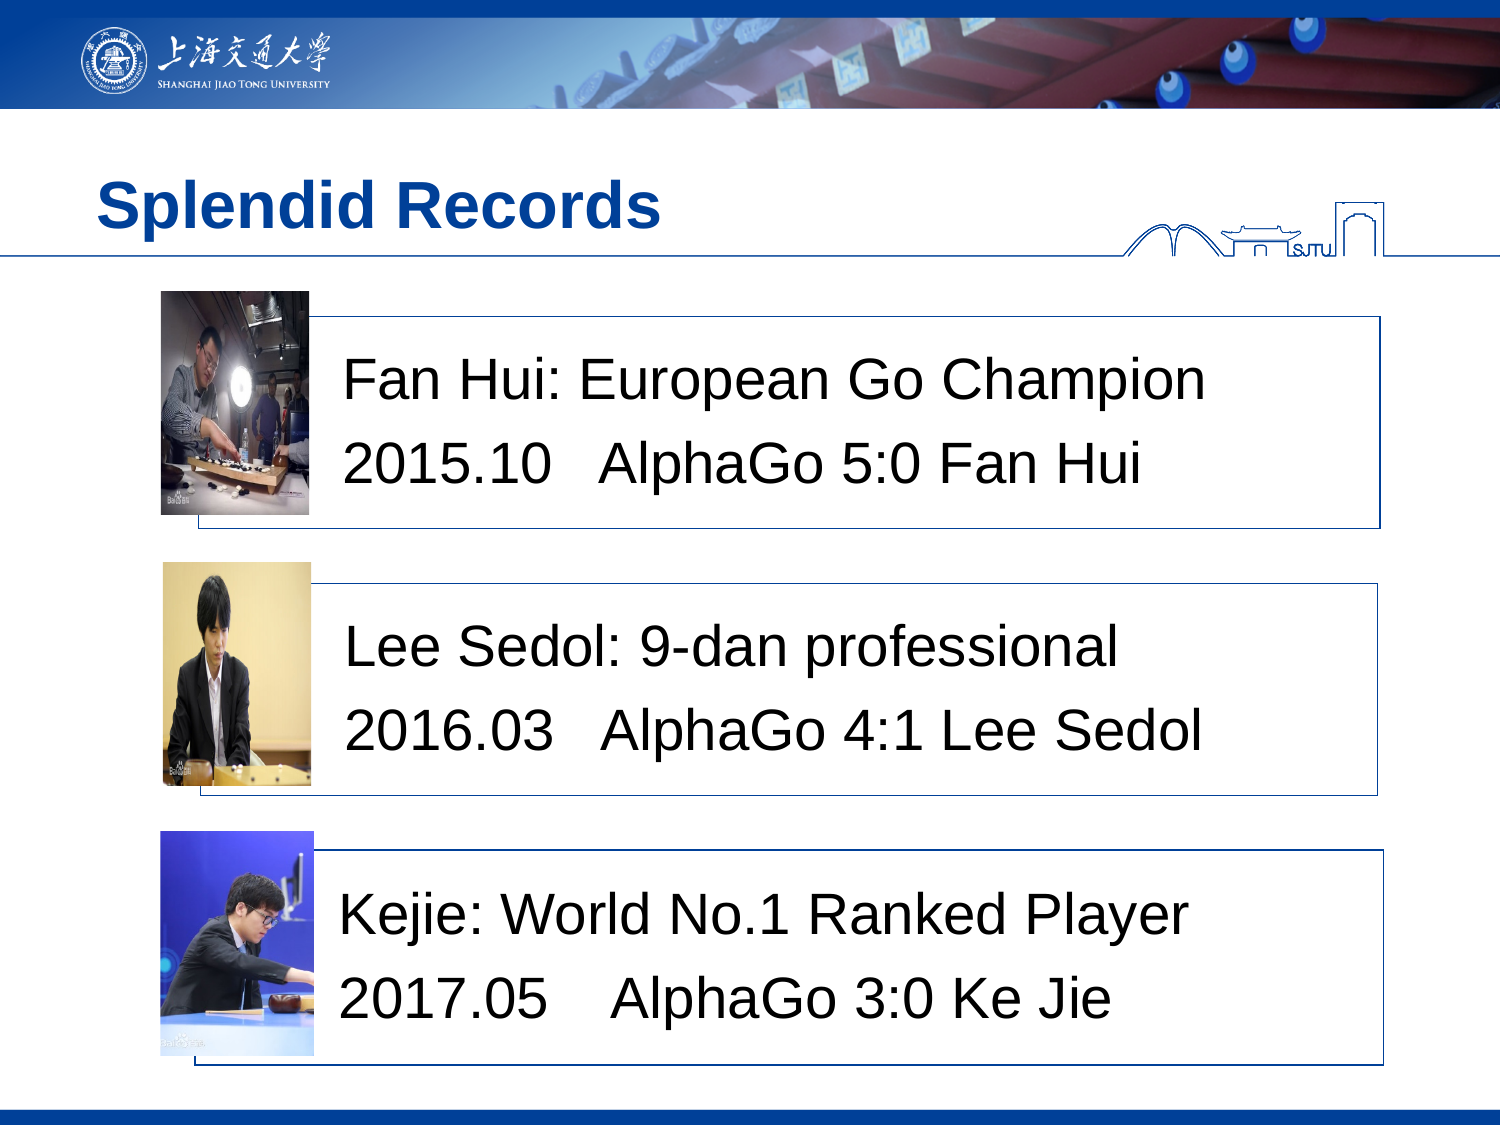

# Splendid Records
Fan Hui: European Go Champion
2015.10   AlphaGo 5:0 Fan Hui
Lee Sedol: 9-dan professional
2016.03   AlphaGo 4:1 Lee Sedol
Kejie: World No.1 Ranked Player
2017.05    AlphaGo 3:0 Ke Jie